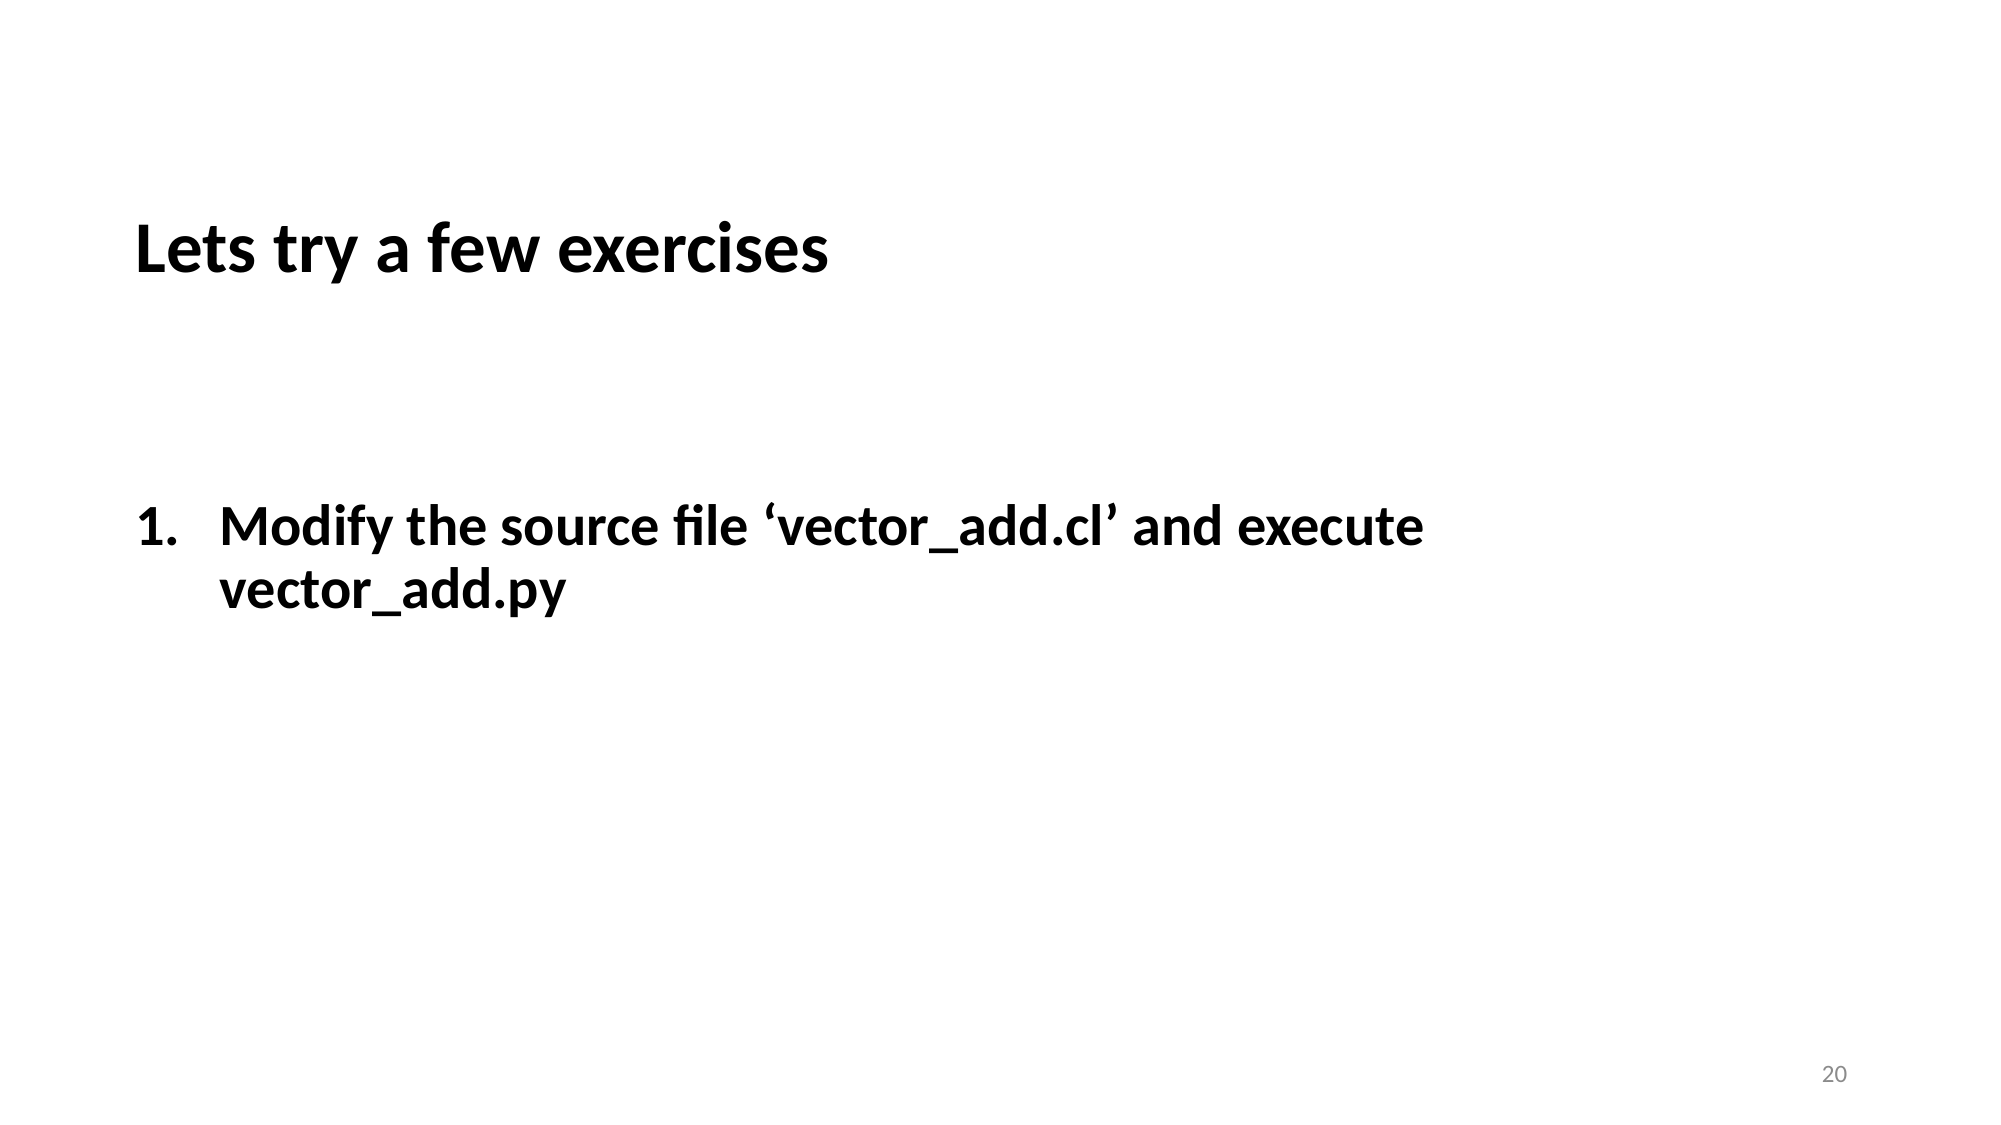

# Lets try a few exercises
Modify the source file ‘vector_add.cl’ and execute vector_add.py

20